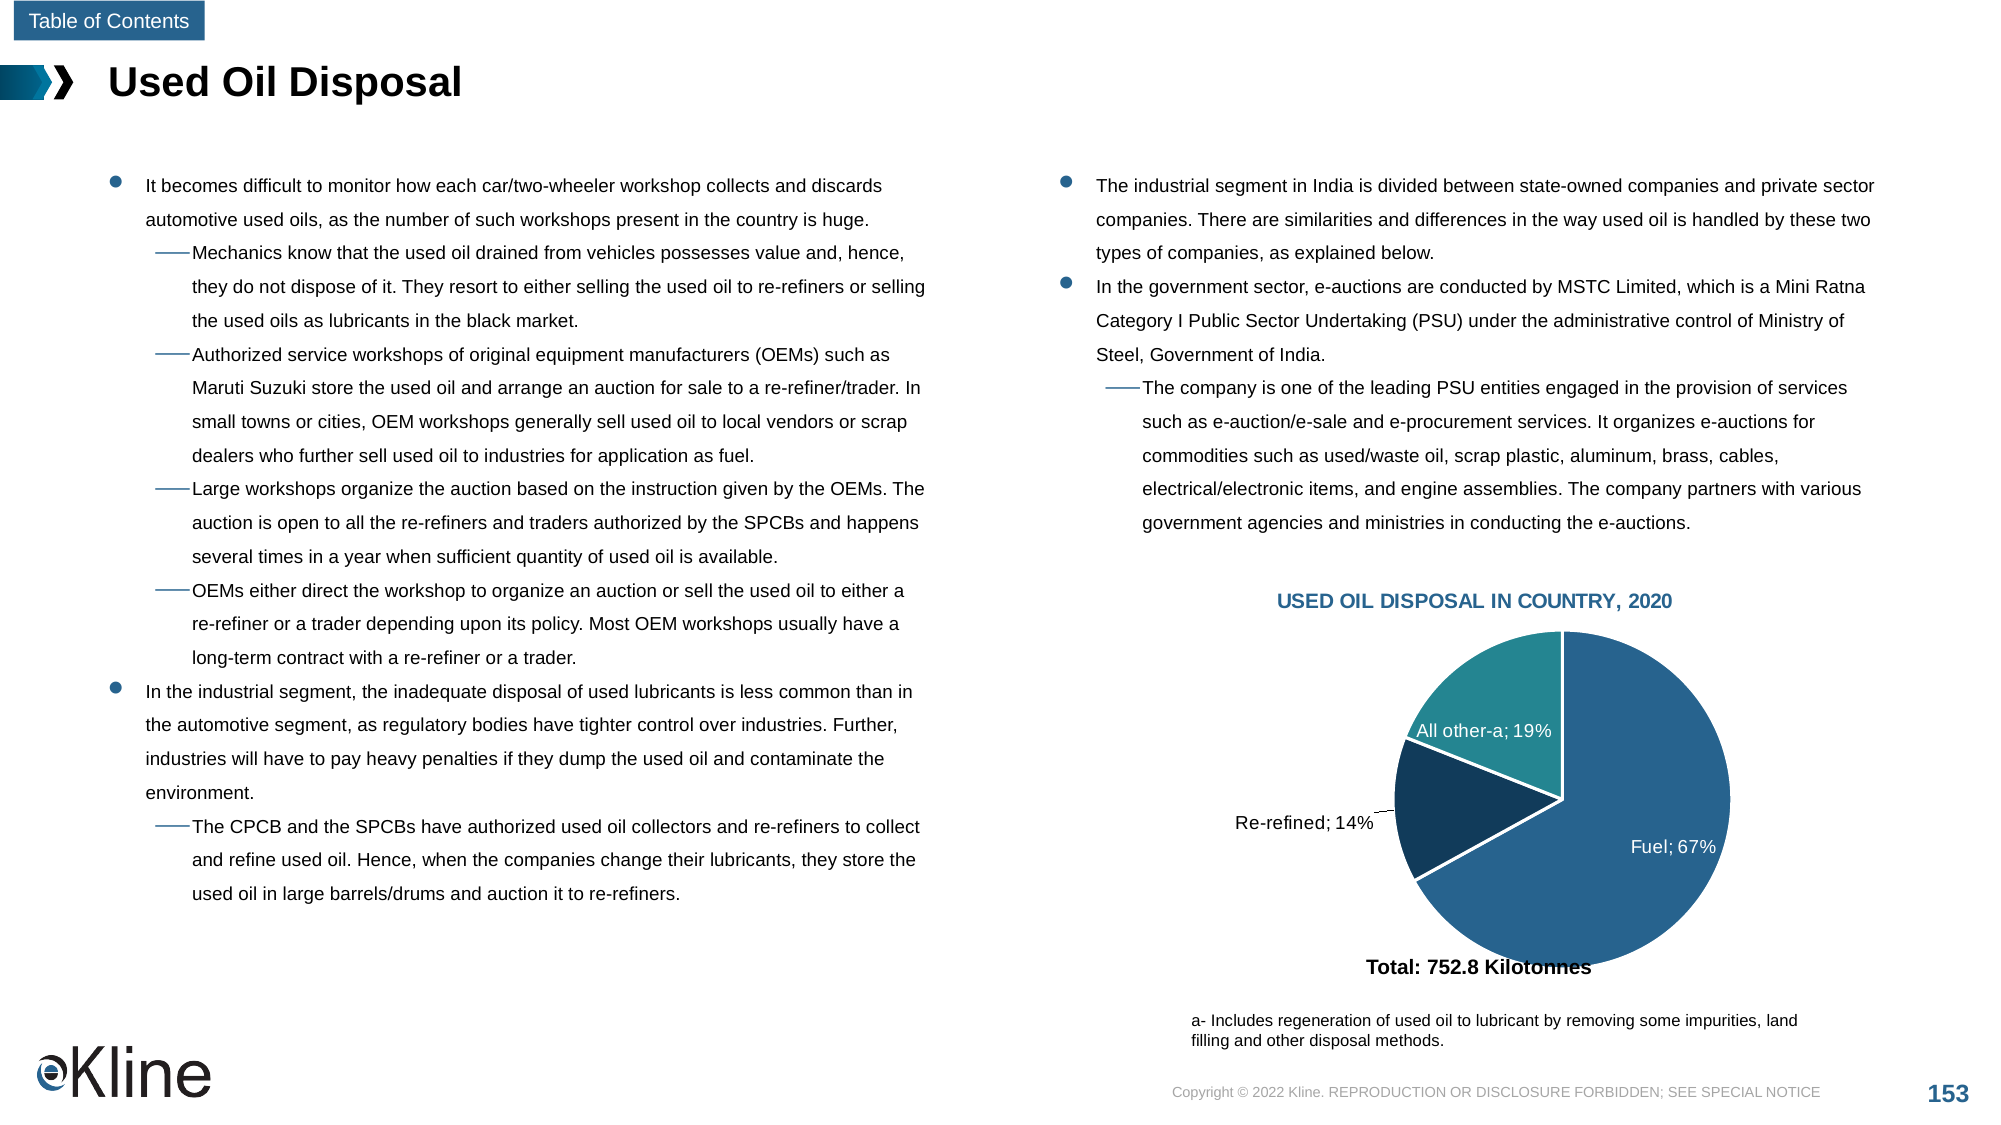

# Used Oil Disposal
It becomes difficult to monitor how each car/two-wheeler workshop collects and discards automotive used oils, as the number of such workshops present in the country is huge.
Mechanics know that the used oil drained from vehicles possesses value and, hence, they do not dispose of it. They resort to either selling the used oil to re-refiners or selling the used oils as lubricants in the black market.
Authorized service workshops of original equipment manufacturers (OEMs) such as Maruti Suzuki store the used oil and arrange an auction for sale to a re-refiner/trader. In small towns or cities, OEM workshops generally sell used oil to local vendors or scrap dealers who further sell used oil to industries for application as fuel.
Large workshops organize the auction based on the instruction given by the OEMs. The auction is open to all the re-refiners and traders authorized by the SPCBs and happens several times in a year when sufficient quantity of used oil is available.
OEMs either direct the workshop to organize an auction or sell the used oil to either a re-refiner or a trader depending upon its policy. Most OEM workshops usually have a long-term contract with a re-refiner or a trader.
In the industrial segment, the inadequate disposal of used lubricants is less common than in the automotive segment, as regulatory bodies have tighter control over industries. Further, industries will have to pay heavy penalties if they dump the used oil and contaminate the environment.
The CPCB and the SPCBs have authorized used oil collectors and re-refiners to collect and refine used oil. Hence, when the companies change their lubricants, they store the used oil in large barrels/drums and auction it to re-refiners.
The industrial segment in India is divided between state-owned companies and private sector companies. There are similarities and differences in the way used oil is handled by these two types of companies, as explained below.
In the government sector, e-auctions are conducted by MSTC Limited, which is a Mini Ratna Category I Public Sector Undertaking (PSU) under the administrative control of Ministry of Steel, Government of India.
The company is one of the leading PSU entities engaged in the provision of services such as e-auction/e-sale and e-procurement services. It organizes e-auctions for commodities such as used/waste oil, scrap plastic, aluminum, brass, cables, electrical/electronic items, and engine assemblies. The company partners with various government agencies and ministries in conducting the e-auctions.

### Chart: USED OIL DISPOSAL IN COUNTRY, 2020

| Category | Sales |
|---|---|
| Fuel | 0.67 |
| Re-refined | 0.14 |
| All other-a | 0.19 |
Total: 752.8 Kilotonnes
a- Includes regeneration of used oil to lubricant by removing some impurities, land filling and other disposal methods.